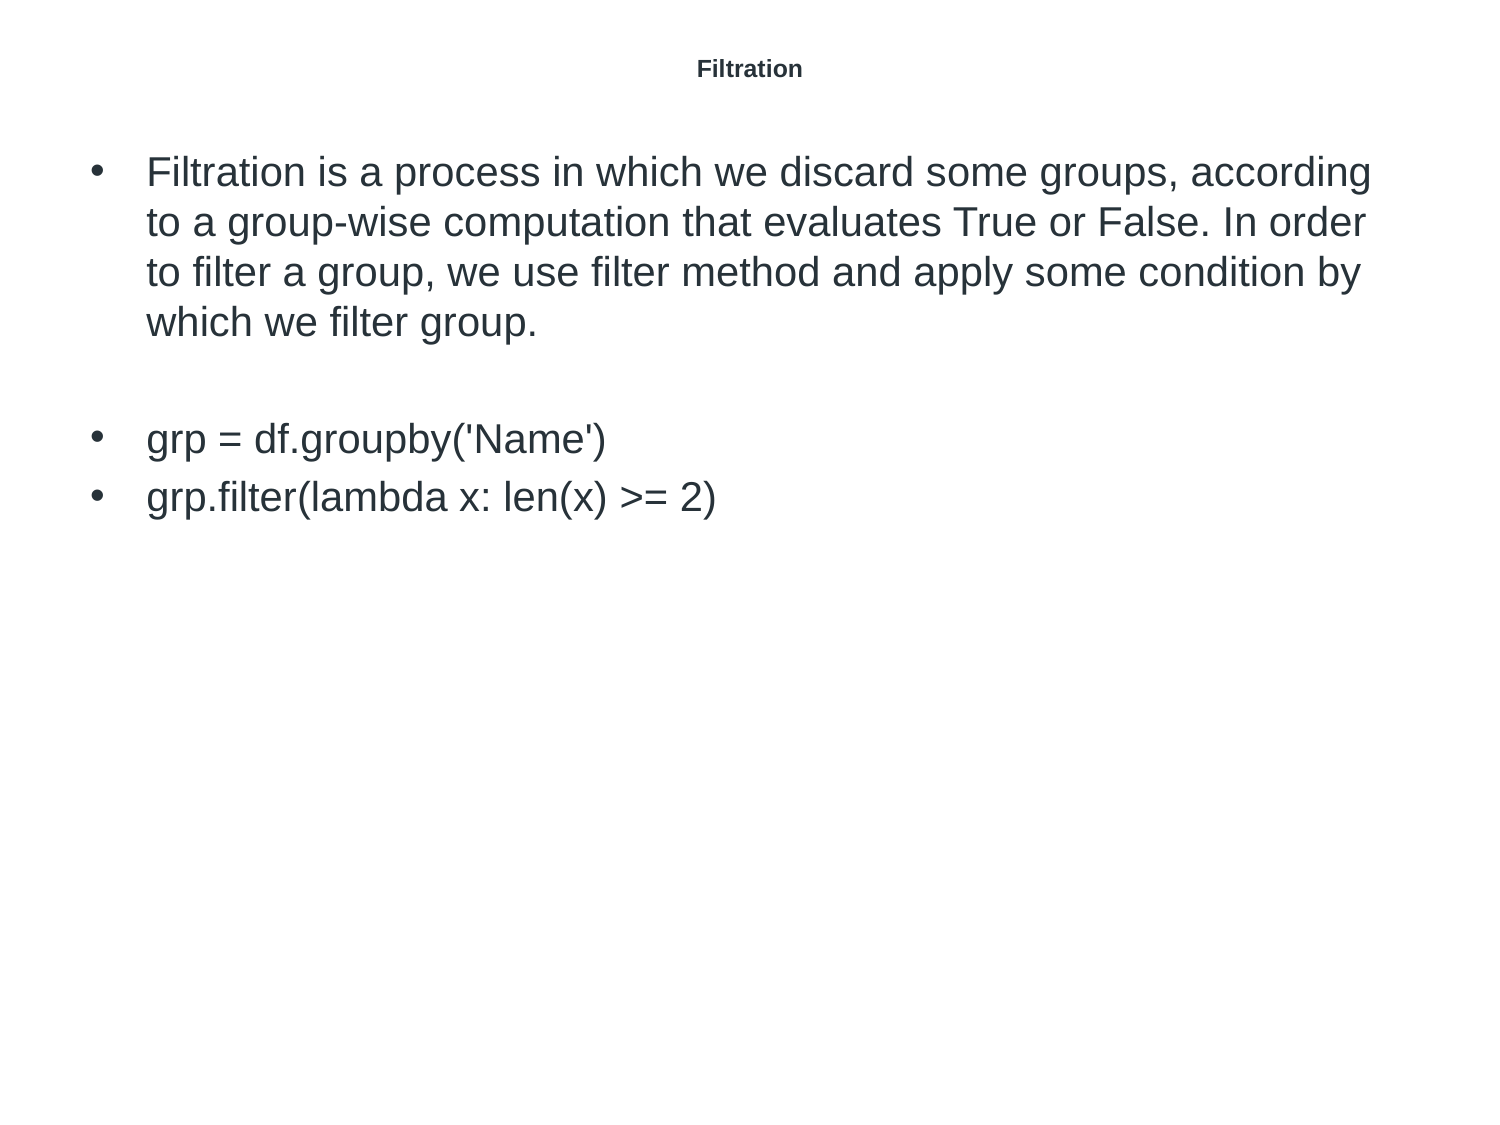

# Filtration
Filtration is a process in which we discard some groups, according to a group-wise computation that evaluates True or False. In order to filter a group, we use filter method and apply some condition by which we filter group.

grp = df.groupby('Name')
grp.filter(lambda x: len(x) >= 2)